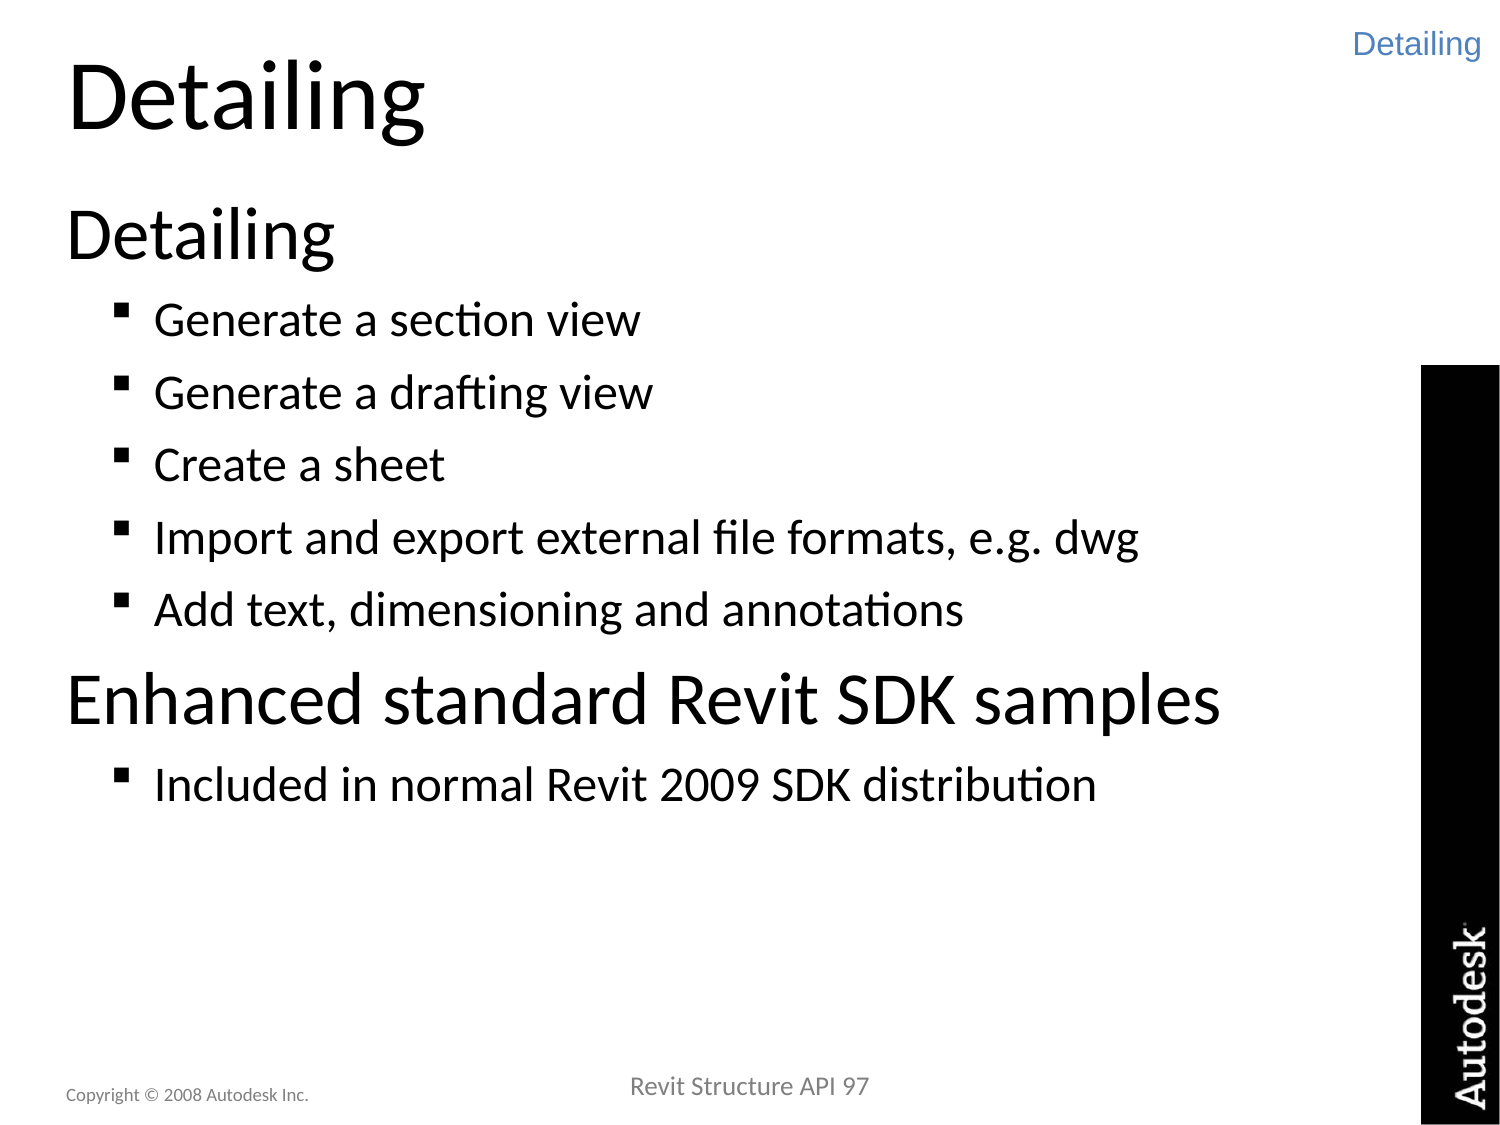

# Detailing
Detailing
Detailing
Generate a section view
Generate a drafting view
Create a sheet
Import and export external file formats, e.g. dwg
Add text, dimensioning and annotations
Enhanced standard Revit SDK samples
Included in normal Revit 2009 SDK distribution